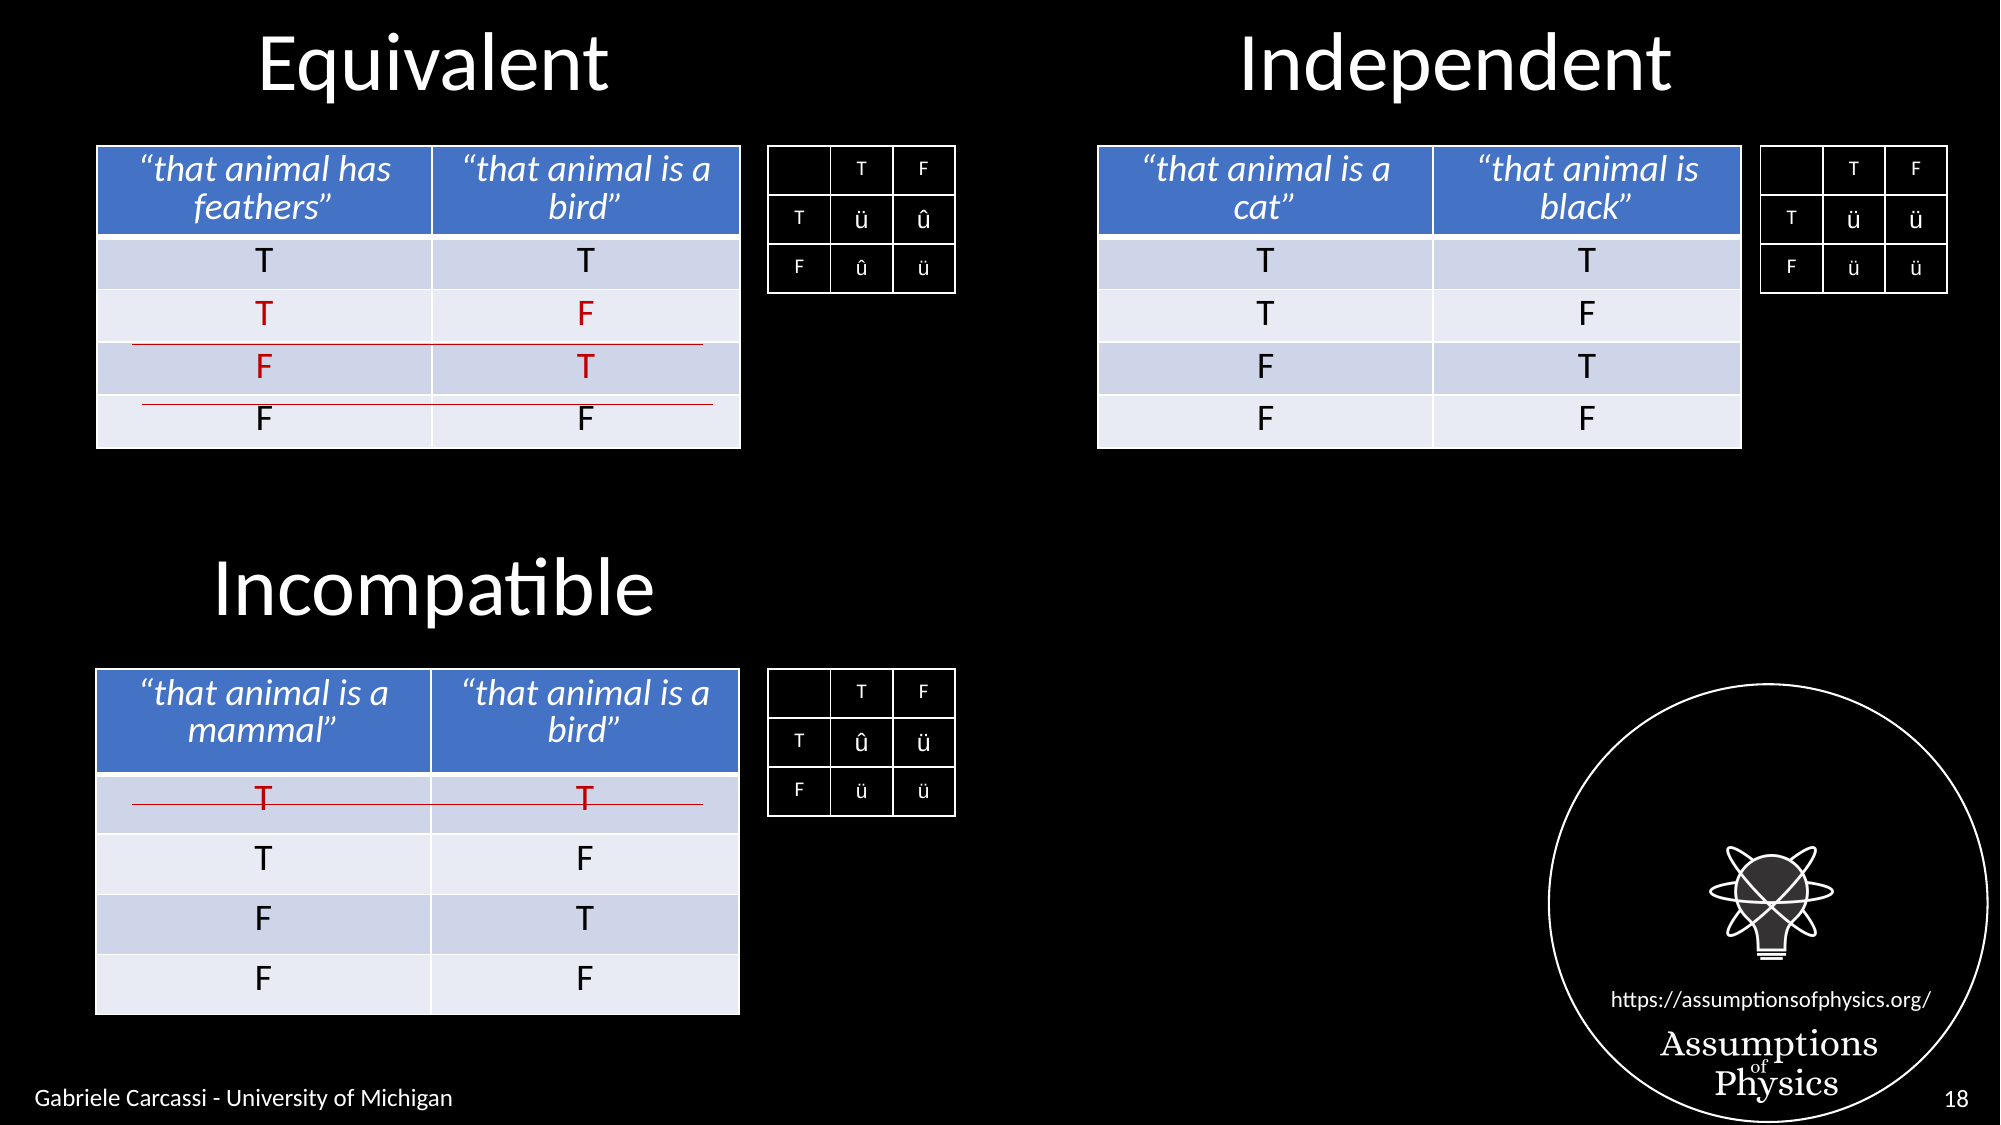

Equivalent
Independent
| “that animal has feathers” | “that animal is a bird” |
| --- | --- |
| T | T |
| T | F |
| F | T |
| F | F |
|  | T | F |
| --- | --- | --- |
| T | ü | û |
| F | û | ü |
| “that animal is a cat” | “that animal is black” |
| --- | --- |
| T | T |
| T | F |
| F | T |
| F | F |
|  | T | F |
| --- | --- | --- |
| T | ü | ü |
| F | ü | ü |
Incompatible
| “that animal is a mammal” | “that animal is a bird” |
| --- | --- |
| T | T |
| T | F |
| F | T |
| F | F |
|  | T | F |
| --- | --- | --- |
| T | û | ü |
| F | ü | ü |
Gabriele Carcassi - University of Michigan
18